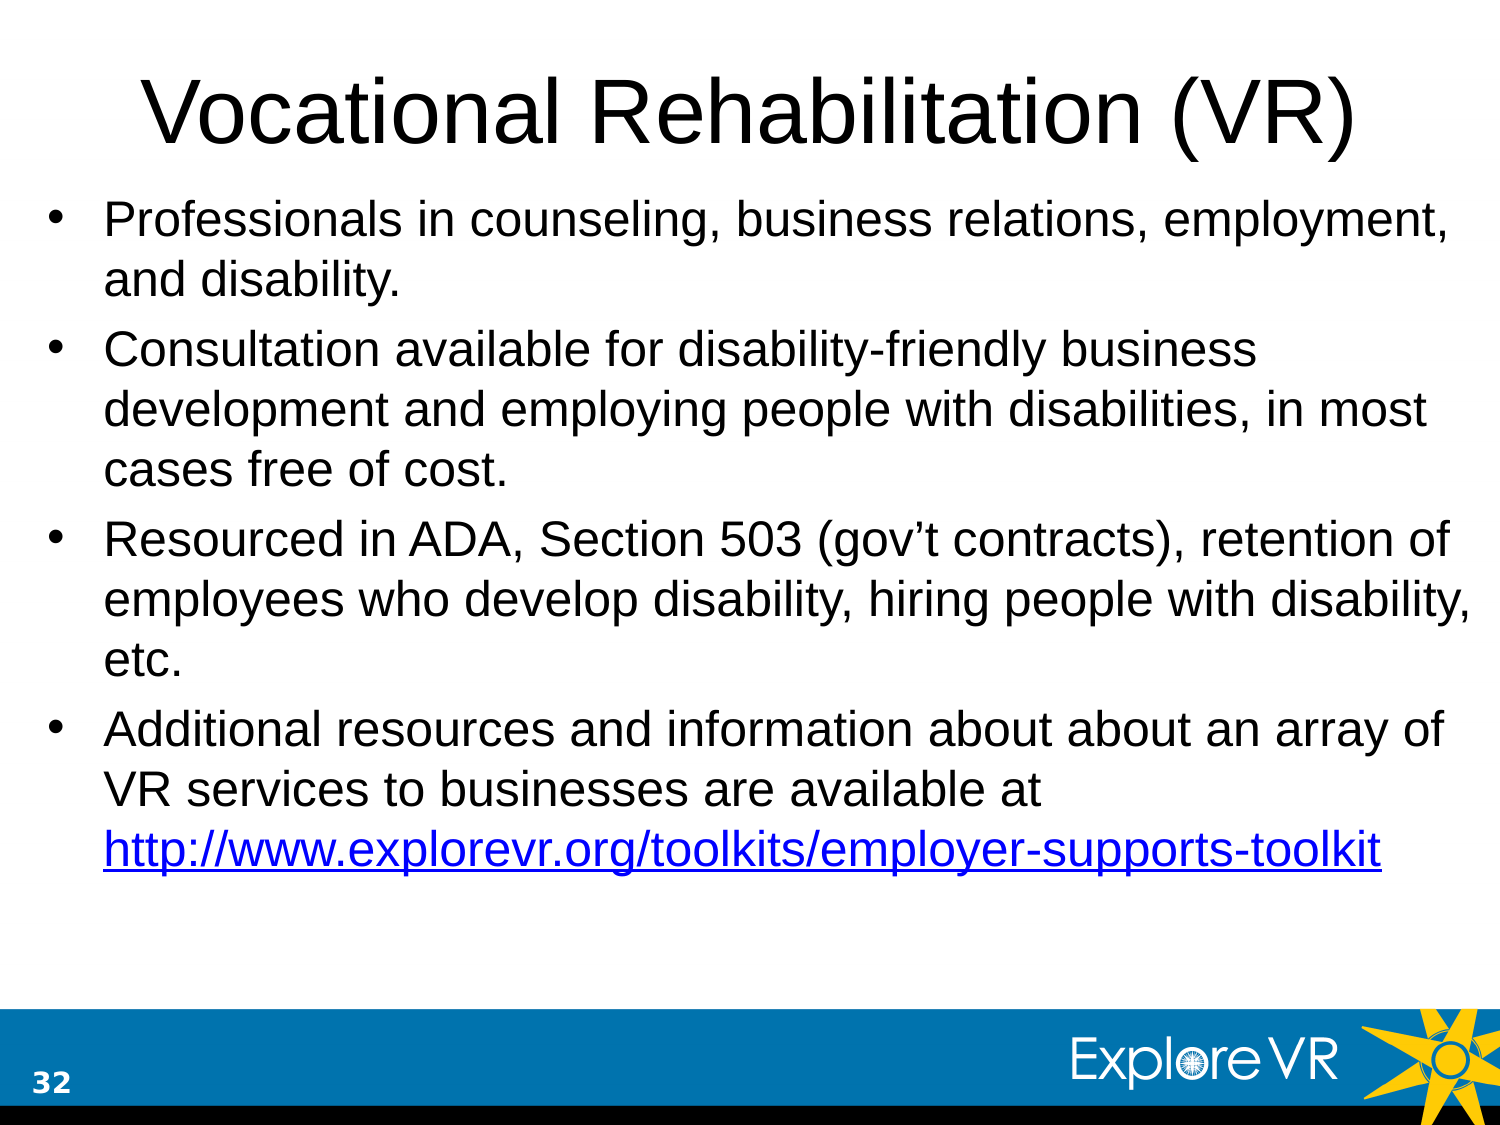

# Vocational Rehabilitation (VR)
Professionals in counseling, business relations, employment, and disability.
Consultation available for disability-friendly business development and employing people with disabilities, in most cases free of cost.
Resourced in ADA, Section 503 (gov’t contracts), retention of employees who develop disability, hiring people with disability, etc.
Additional resources and information about about an array of VR services to businesses are available at http://www.explorevr.org/toolkits/employer-supports-toolkit

32